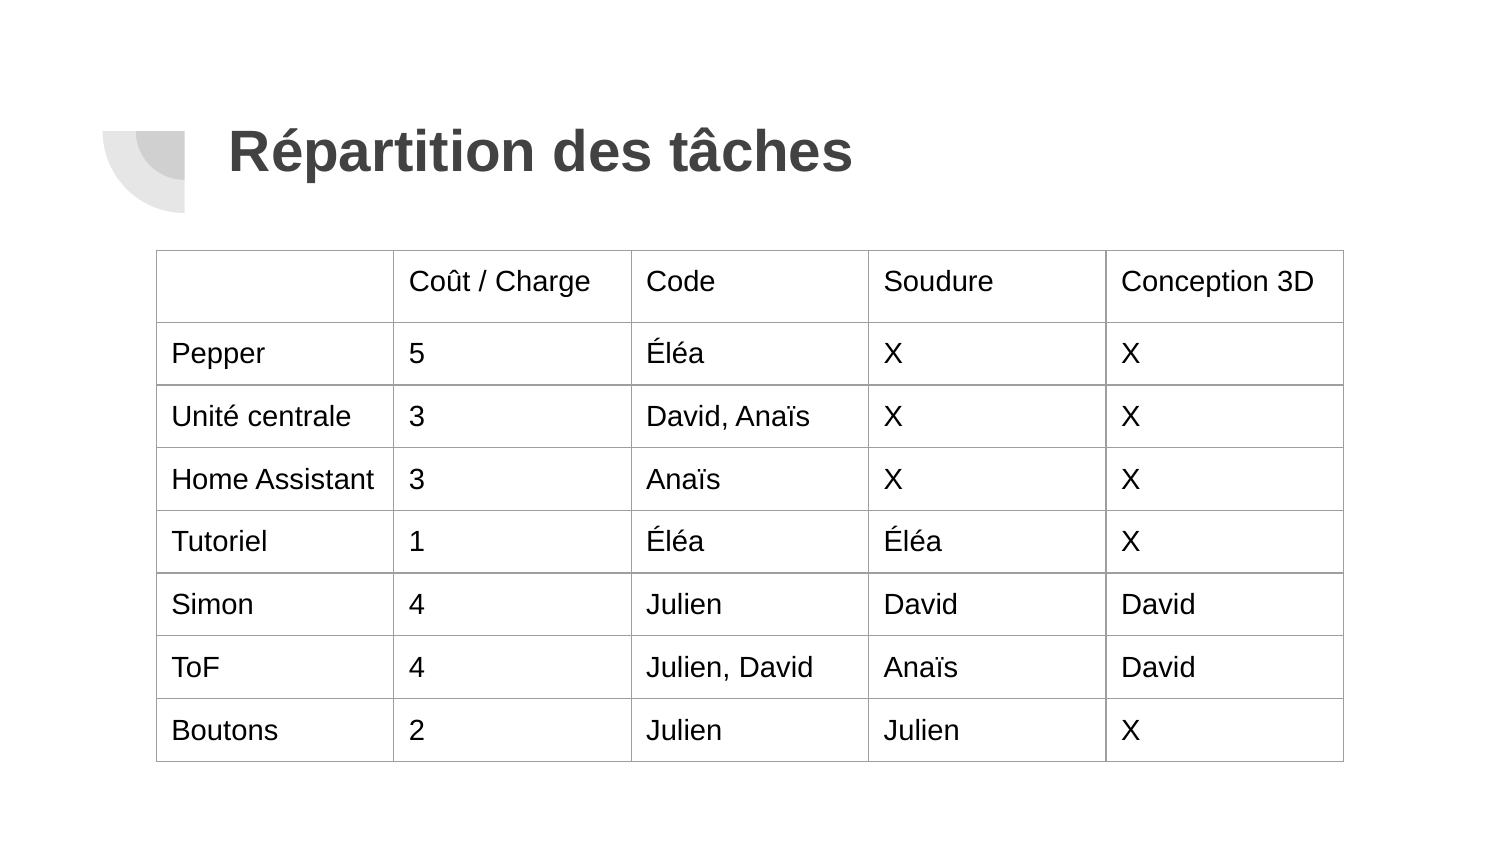

# Répartition des tâches
|  | Coût / Charge | Code | Soudure | Conception 3D |
| --- | --- | --- | --- | --- |
| Pepper | 5 | Éléa | X | X |
| Unité centrale | 3 | David, Anaïs | X | X |
| Home Assistant | 3 | Anaïs | X | X |
| Tutoriel | 1 | Éléa | Éléa | X |
| Simon | 4 | Julien | David | David |
| ToF | 4 | Julien, David | Anaïs | David |
| Boutons | 2 | Julien | Julien | X |